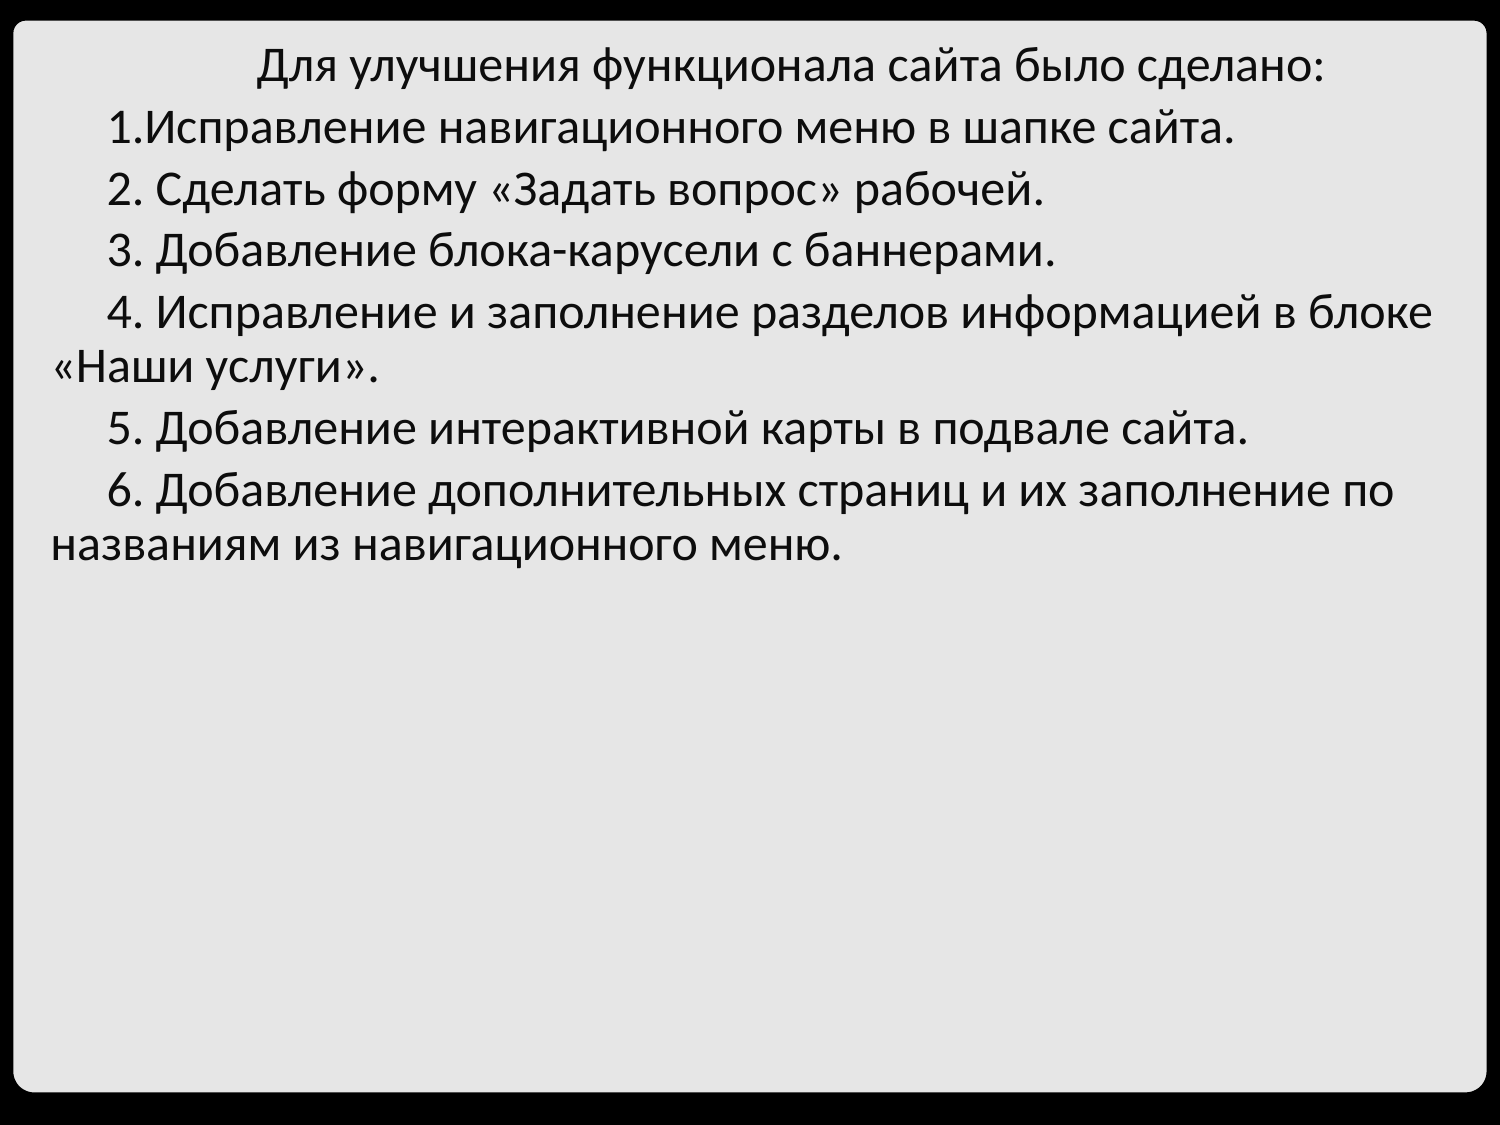

Для улучшения функционала сайта было сделано:
1.Исправление навигационного меню в шапке сайта.
2. Сделать форму «Задать вопрос» рабочей.
3. Добавление блока-карусели с баннерами.
4. Исправление и заполнение разделов информацией в блоке «Наши услуги».
5. Добавление интерактивной карты в подвале сайта.
6. Добавление дополнительных страниц и их заполнение по названиям из навигационного меню.